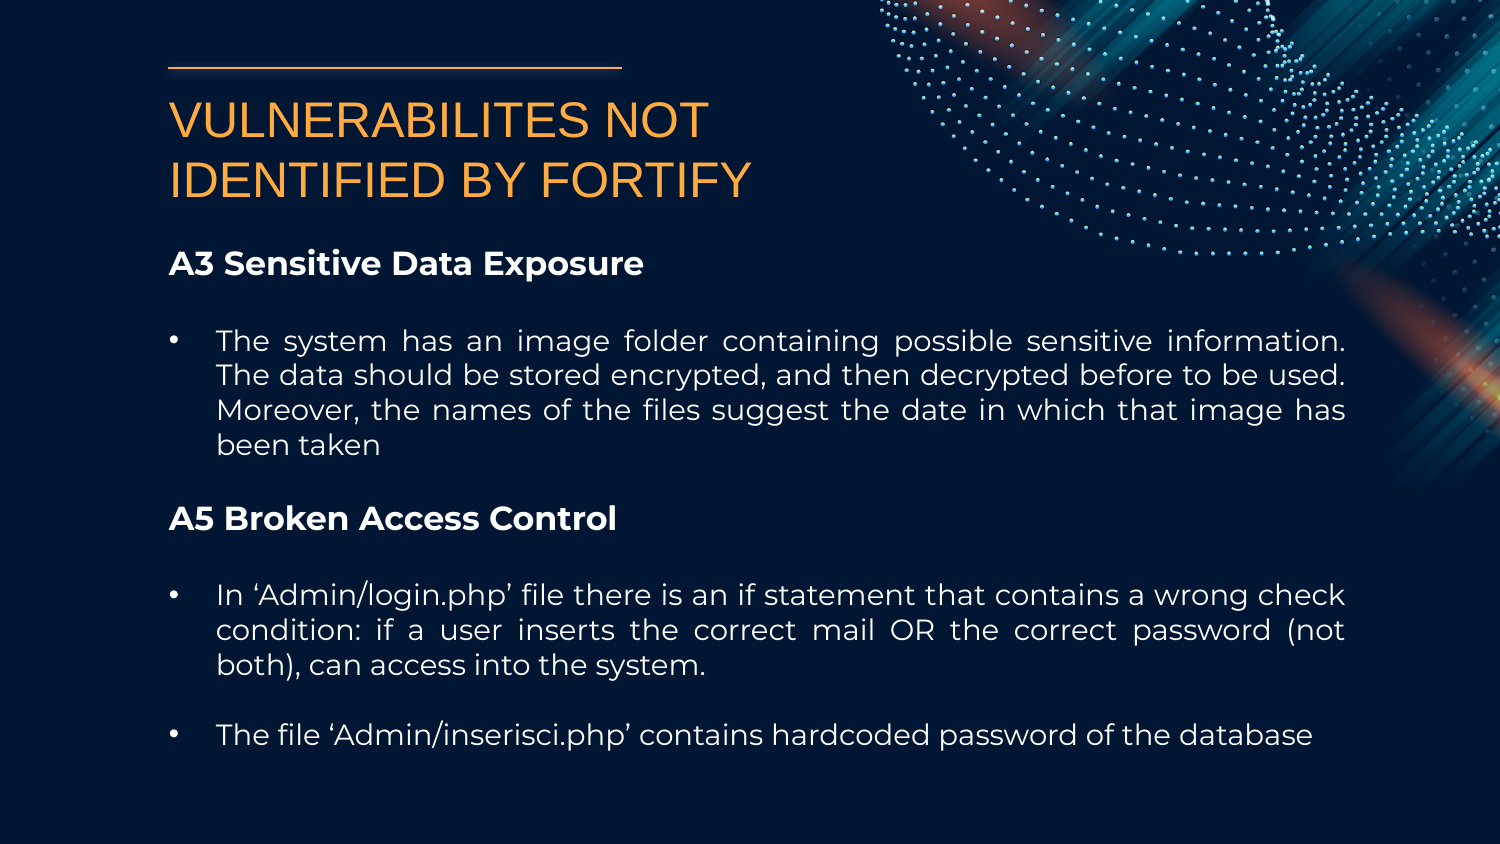

# VULNERABILITES NOT IDENTIFIED BY FORTIFY

A3 Sensitive Data Exposure

The system has an image folder containing possible sensitive information. The data should be stored encrypted, and then decrypted before to be used. Moreover, the names of the files suggest the date in which that image has been taken

A5 Broken Access Control

In ‘Admin/login.php’ file there is an if statement that contains a wrong check condition: if a user inserts the correct mail OR the correct password (not both), can access into the system.

The file ‘Admin/inserisci.php’ contains hardcoded password of the database